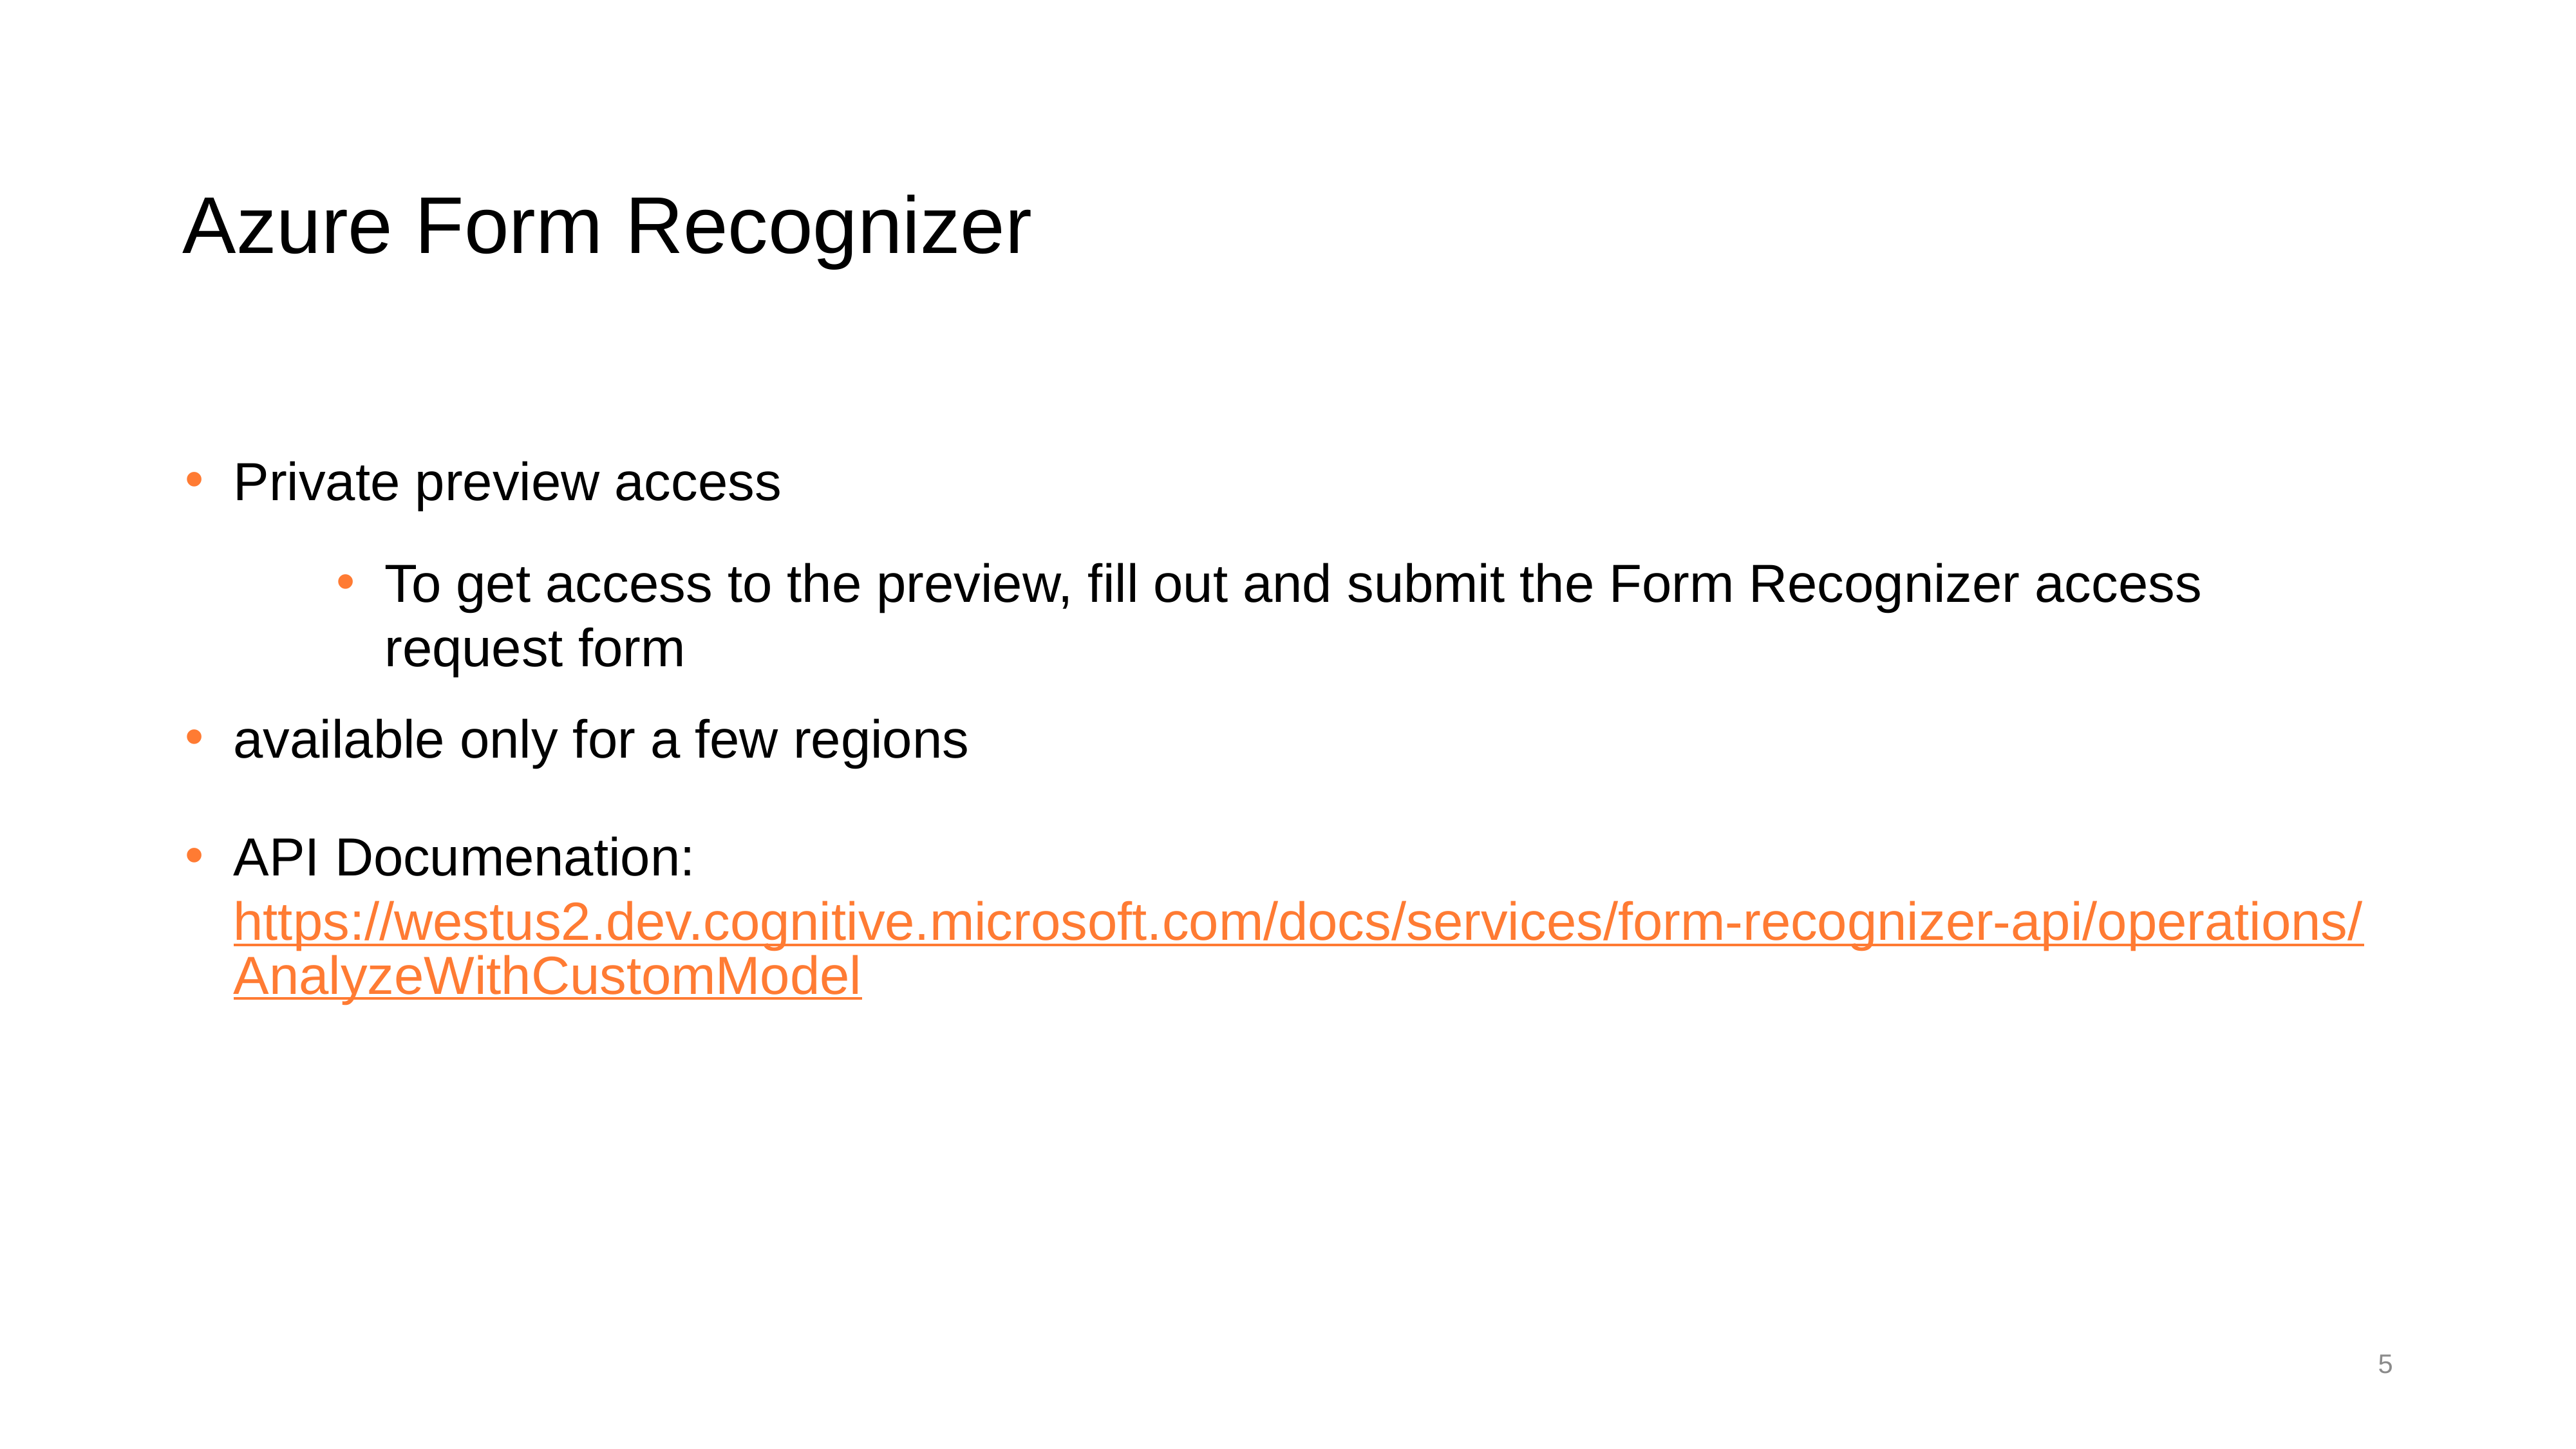

# Azure Form Recognizer
Private preview access
To get access to the preview, fill out and submit the Form Recognizer access request form
available only for a few regions
API Documenation: https://westus2.dev.cognitive.microsoft.com/docs/services/form-recognizer-api/operations/AnalyzeWithCustomModel
5